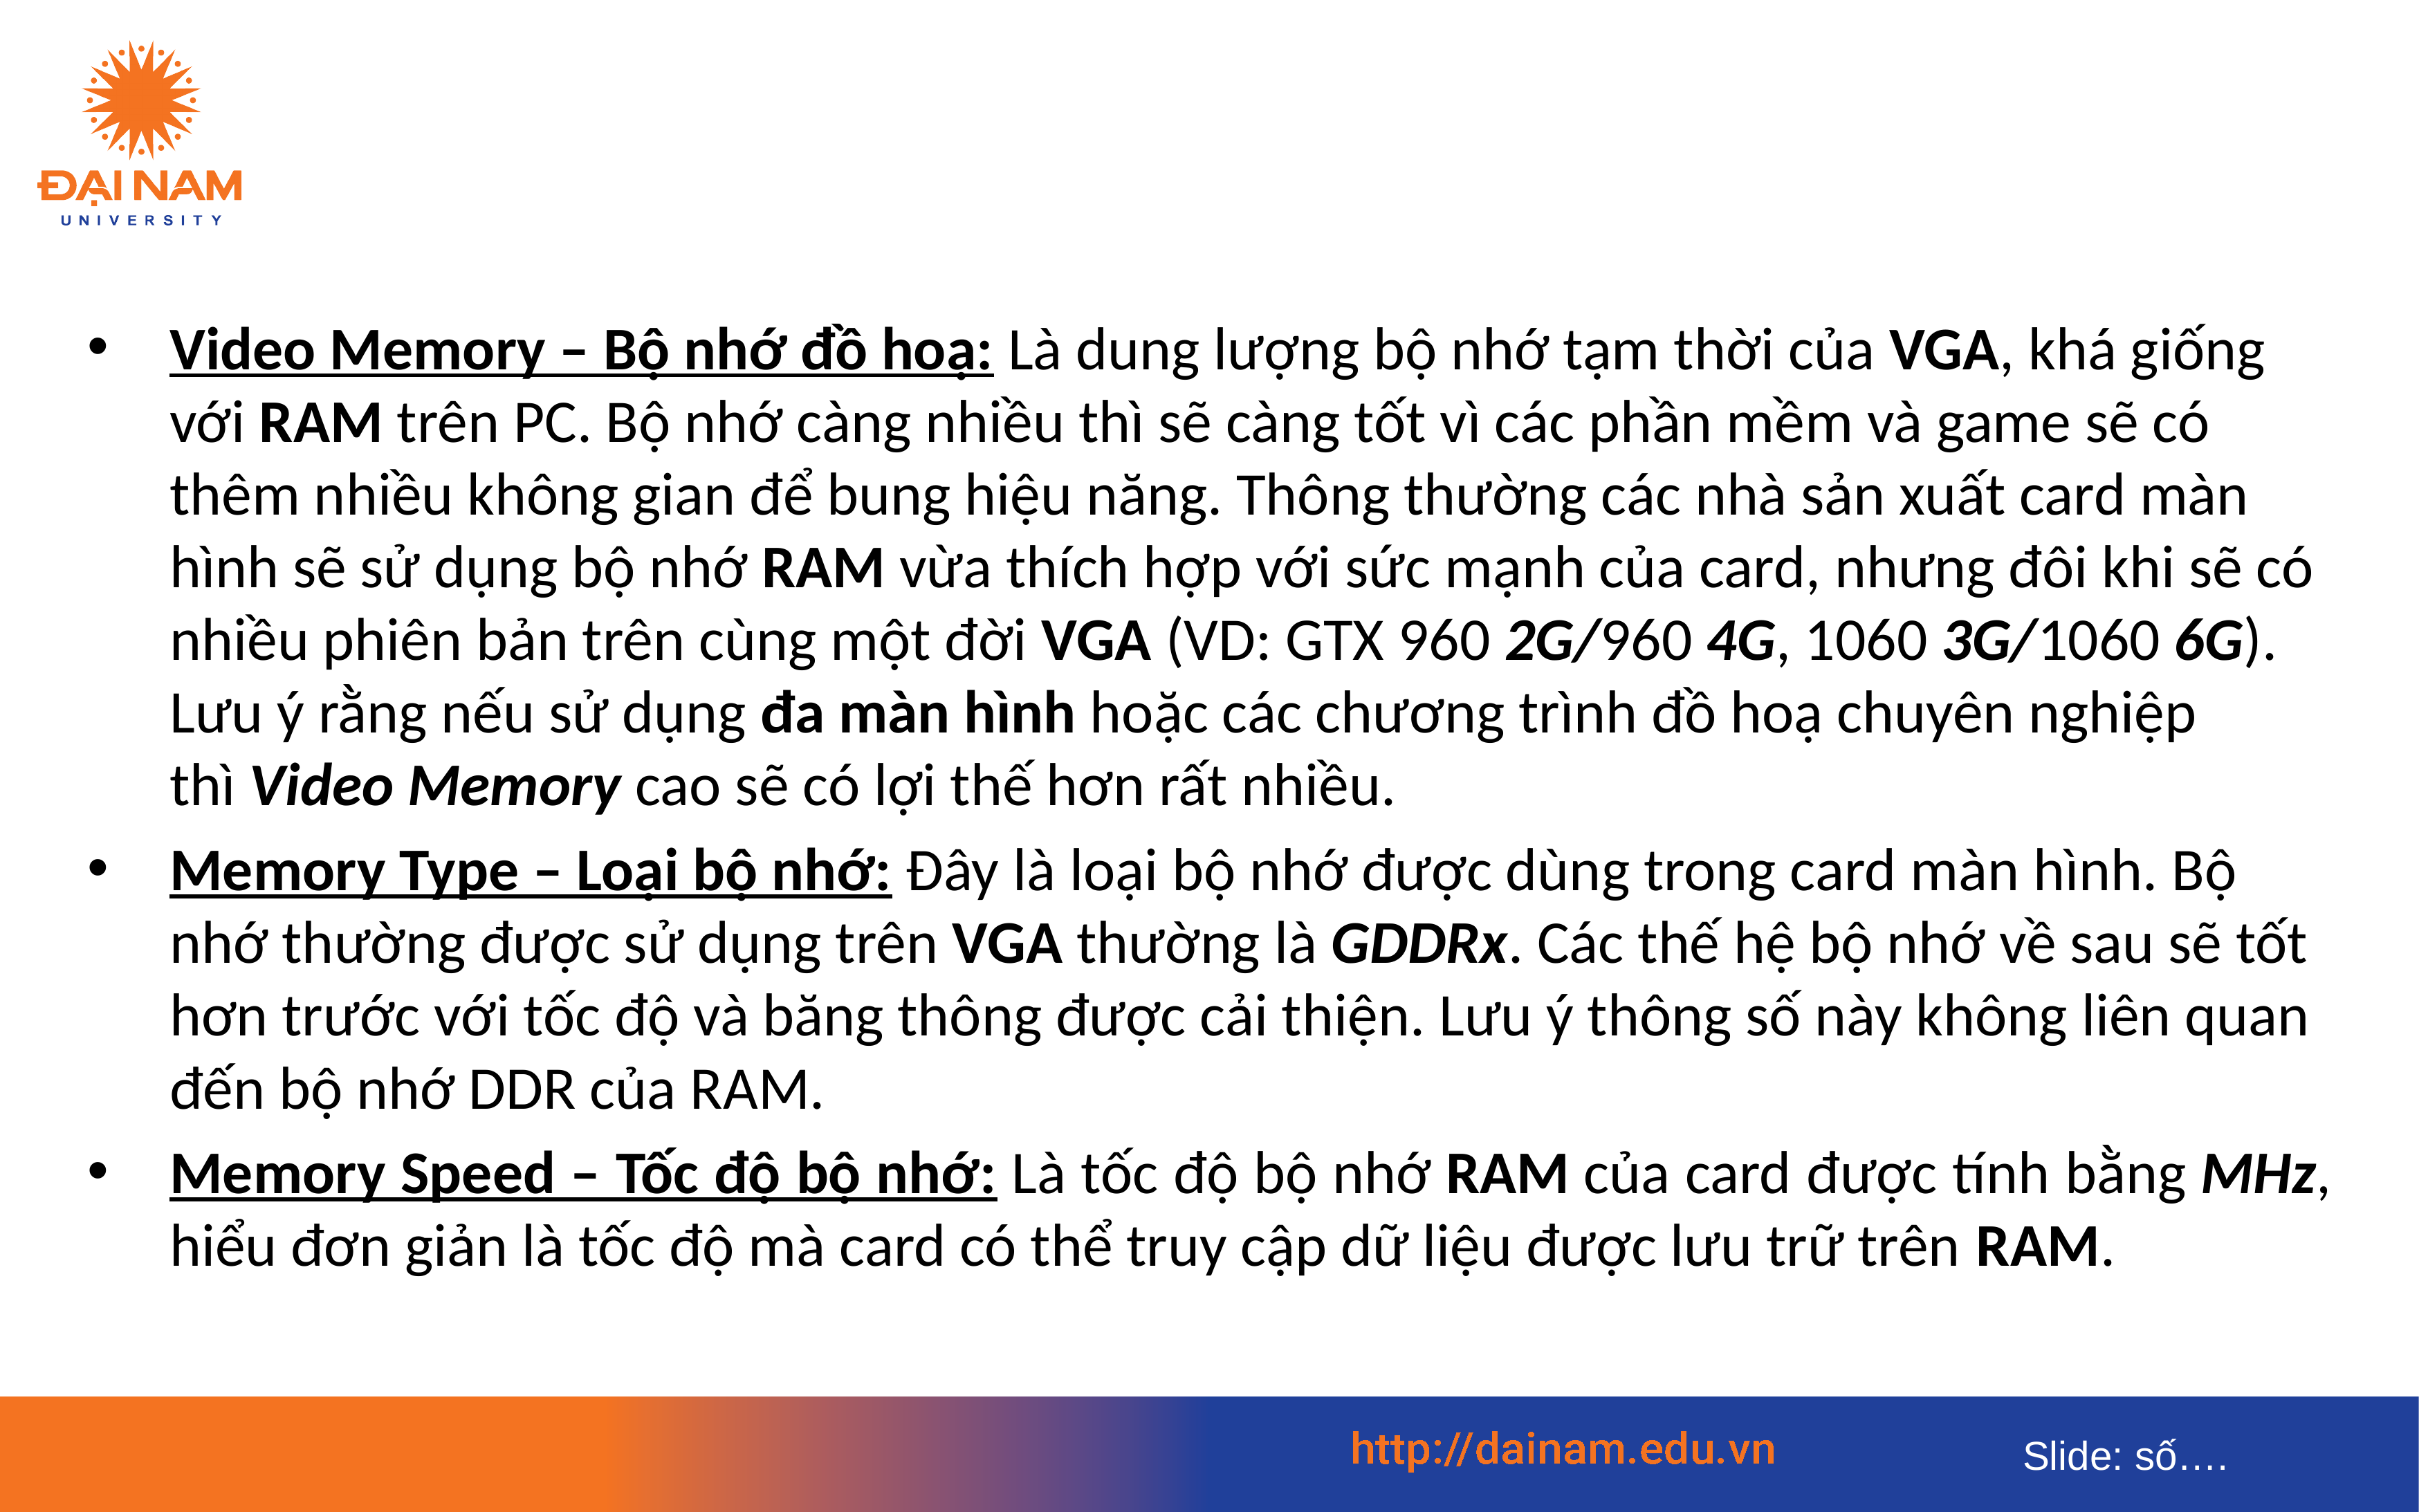

Video Memory – Bộ nhớ đồ hoạ: Là dung lượng bộ nhớ tạm thời của VGA, khá giống với RAM trên PC. Bộ nhớ càng nhiều thì sẽ càng tốt vì các phần mềm và game sẽ có thêm nhiều không gian để bung hiệu năng. Thông thường các nhà sản xuất card màn hình sẽ sử dụng bộ nhớ RAM vừa thích hợp với sức mạnh của card, nhưng đôi khi sẽ có nhiều phiên bản trên cùng một đời VGA (VD: GTX 960 2G/960 4G, 1060 3G/1060 6G). Lưu ý rằng nếu sử dụng đa màn hình hoặc các chương trình đồ hoạ chuyên nghiệp thì Video Memory cao sẽ có lợi thế hơn rất nhiều.
Memory Type – Loại bộ nhớ: Đây là loại bộ nhớ được dùng trong card màn hình. Bộ nhớ thường được sử dụng trên VGA thường là GDDRx. Các thế hệ bộ nhớ về sau sẽ tốt hơn trước với tốc độ và băng thông được cải thiện. Lưu ý thông số này không liên quan đến bộ nhớ DDR của RAM.
Memory Speed – Tốc độ bộ nhớ: Là tốc độ bộ nhớ RAM của card được tính bằng MHz, hiểu đơn giản là tốc độ mà card có thể truy cập dữ liệu được lưu trữ trên RAM.